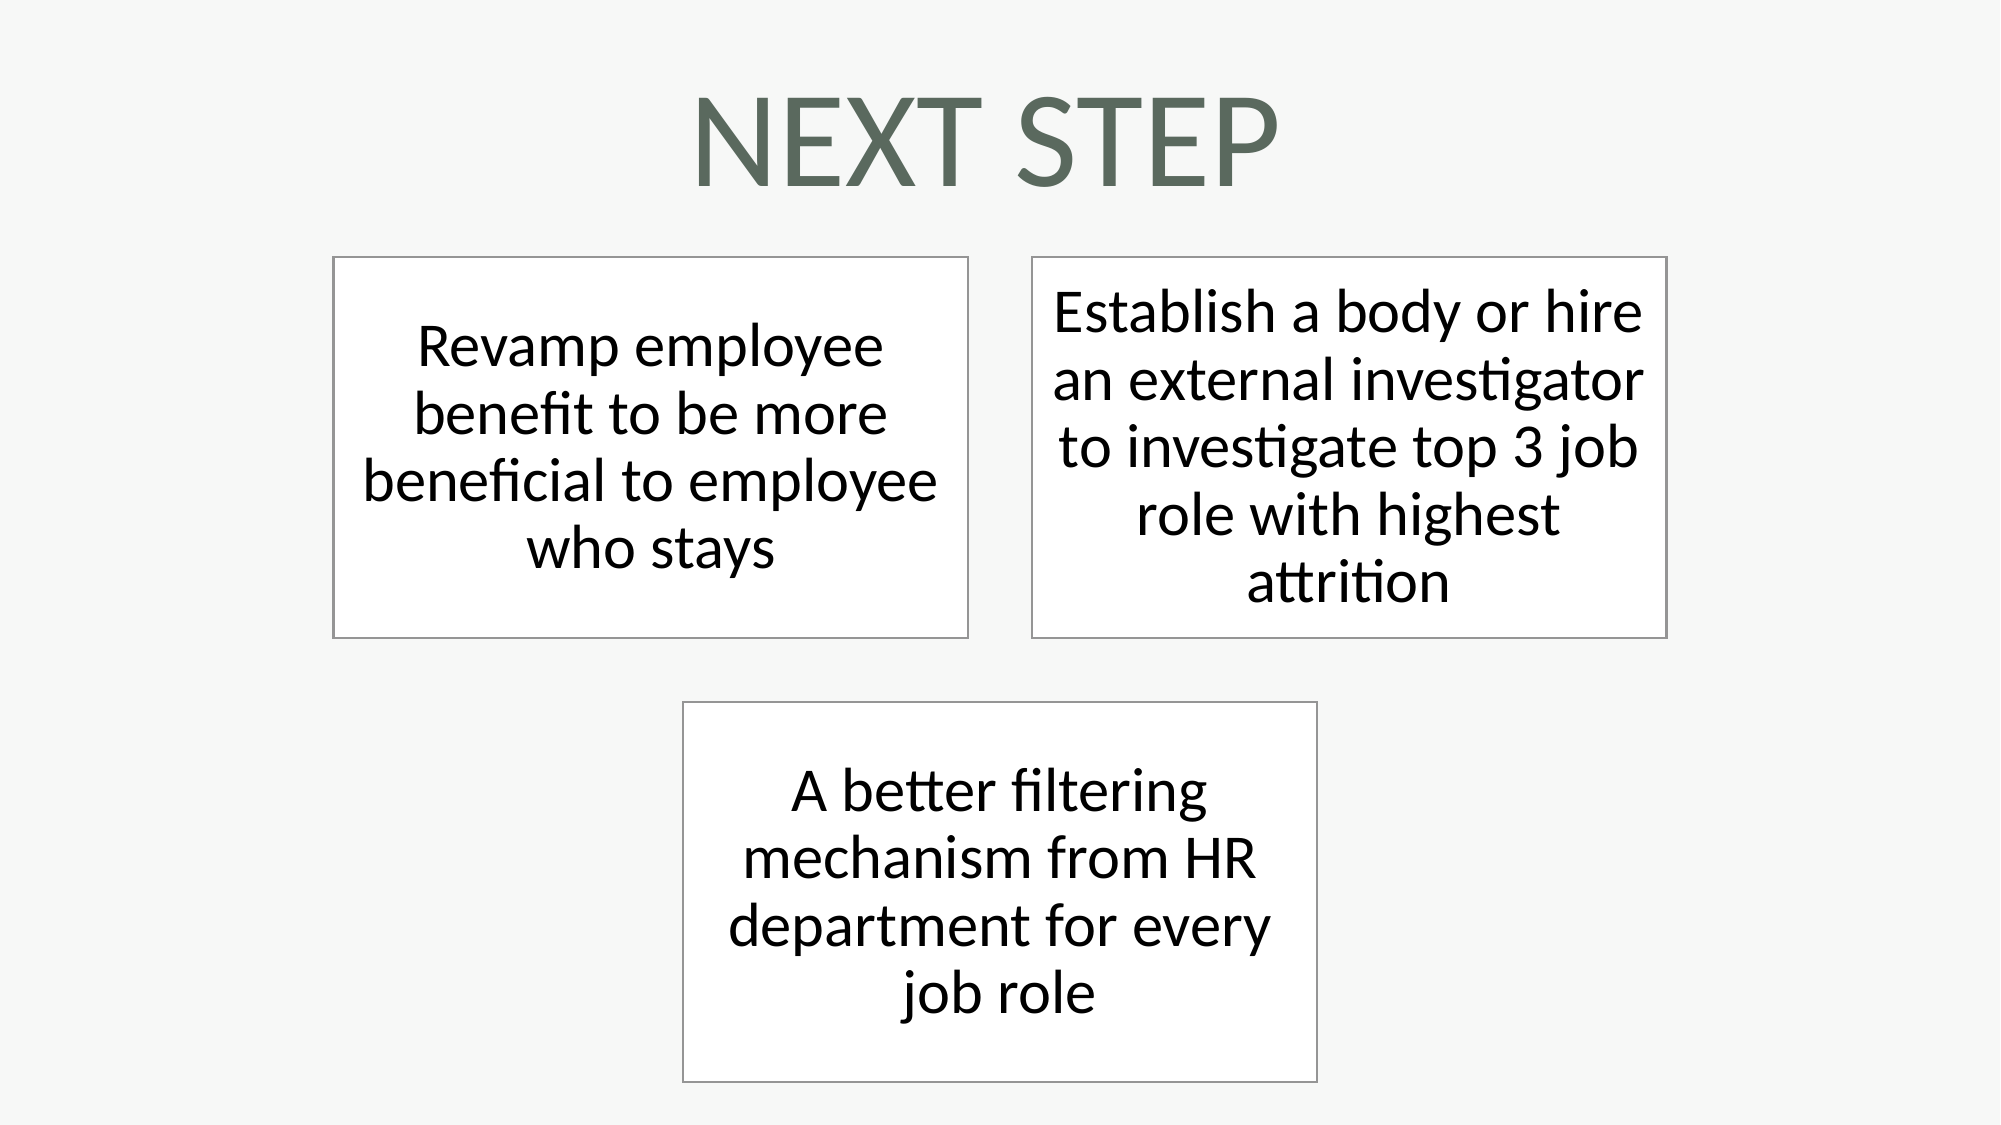

# NEXT STEP

Revamp employee benefit to be more beneficial to employee who stays

Establish a body or hire an external investigator to investigate top 3 job role with highest attrition

A better filtering mechanism from HR department for every job role